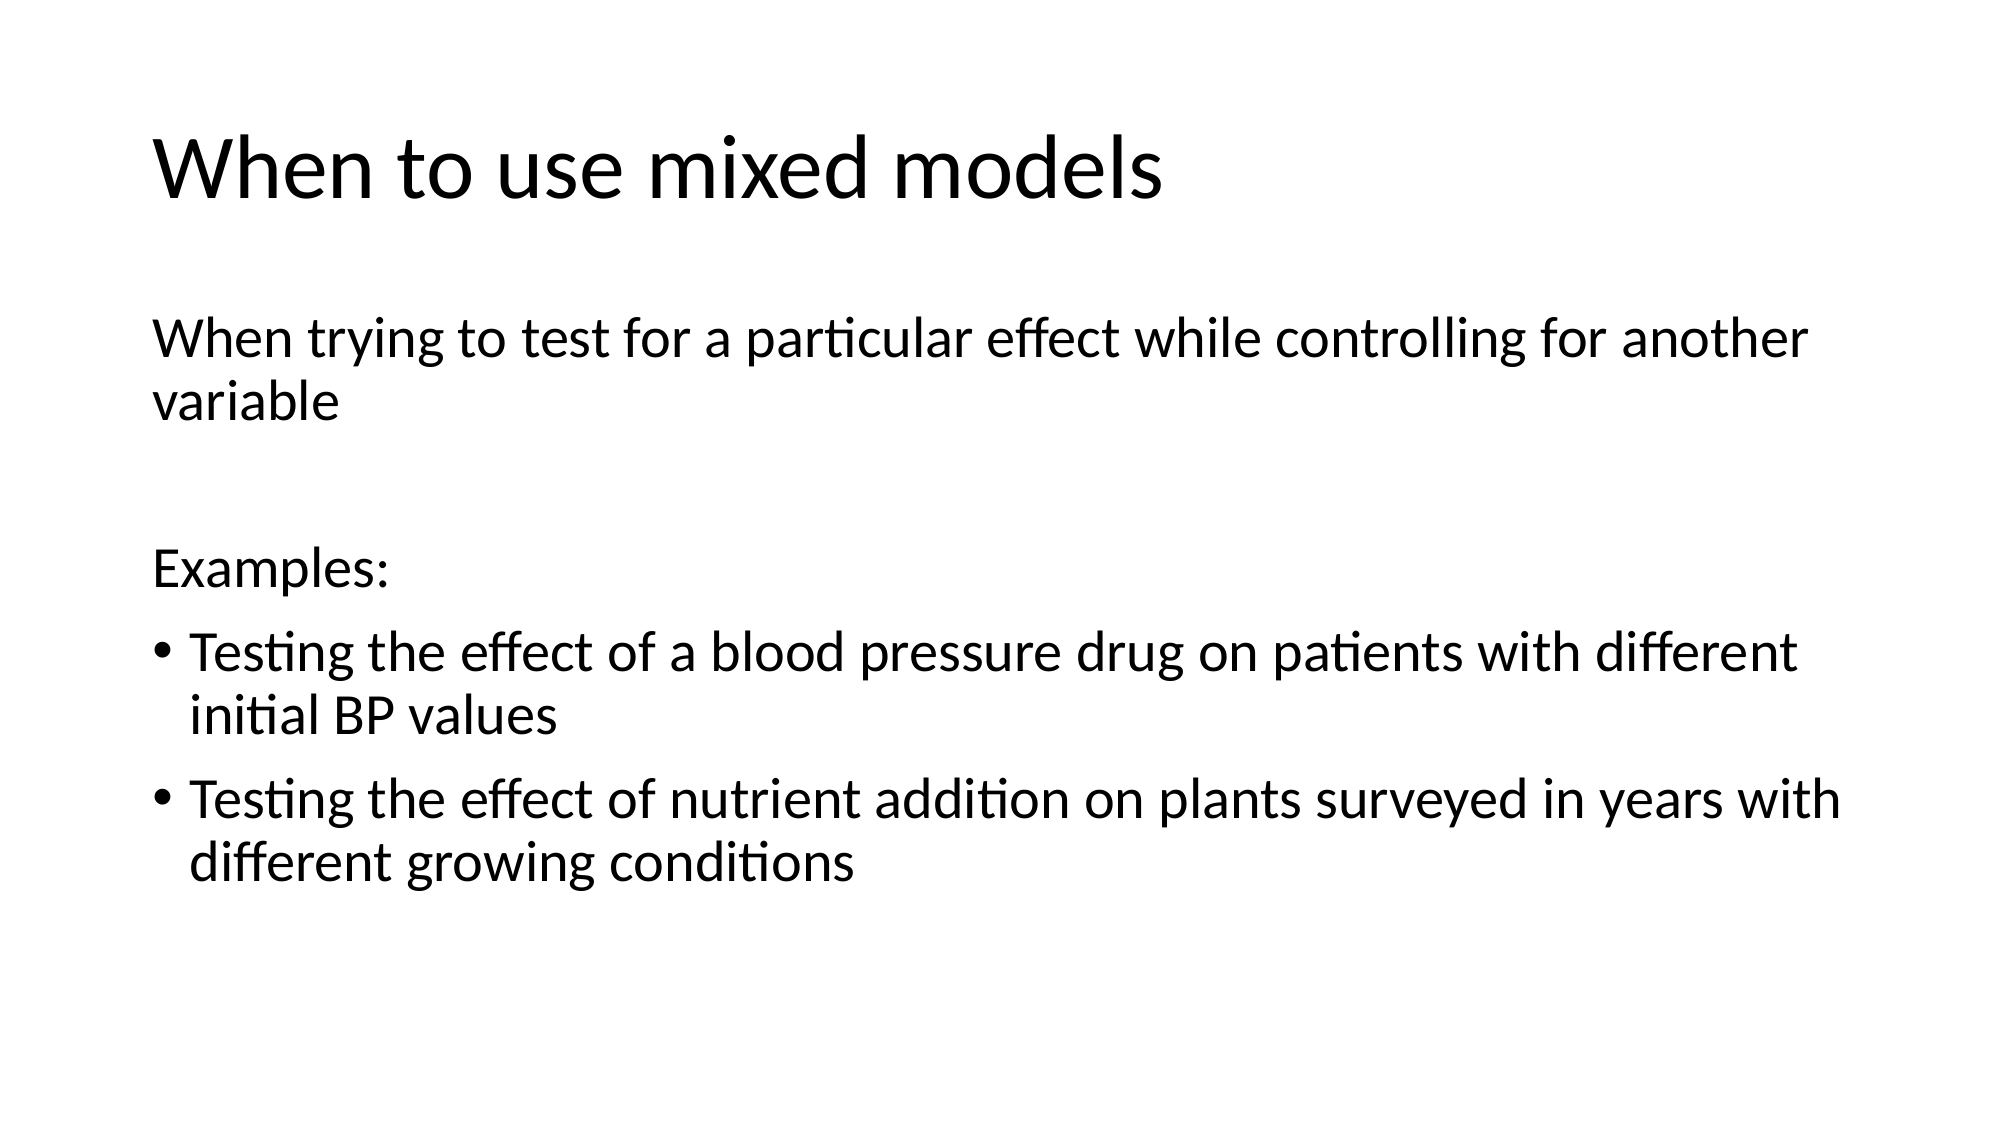

# When to use mixed models
When trying to test for a particular effect while controlling for another variable

Examples:
Testing the effect of a blood pressure drug on patients with different initial BP values
Testing the effect of nutrient addition on plants surveyed in years with different growing conditions